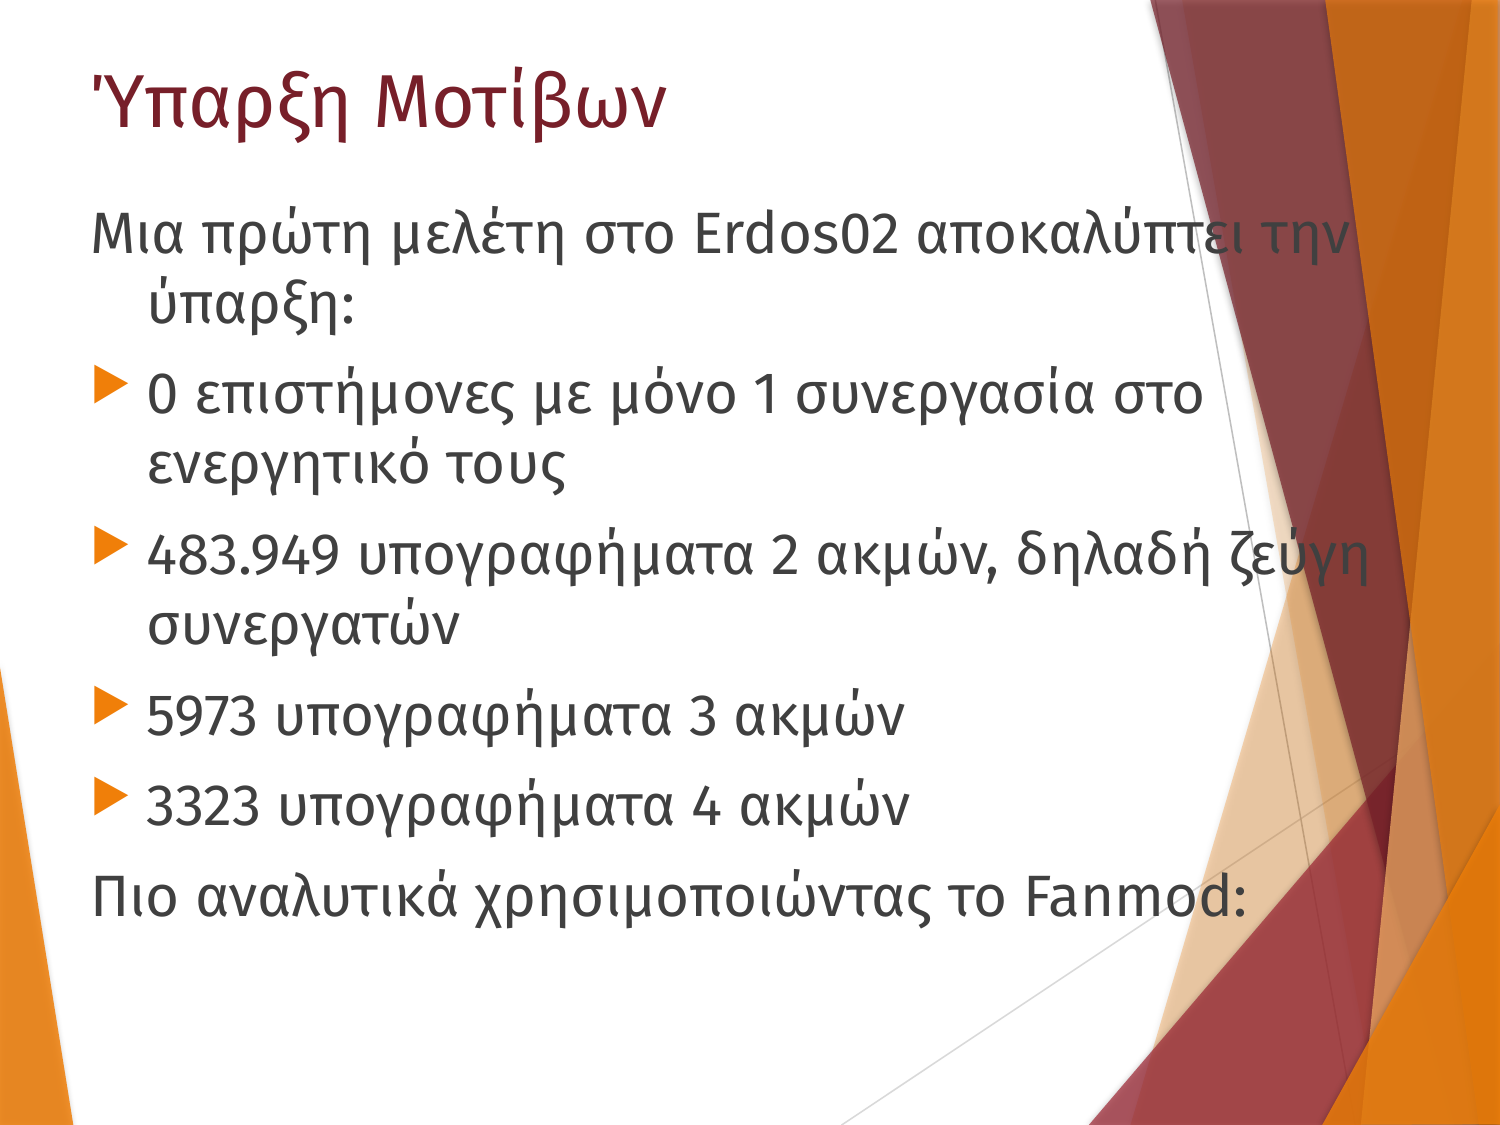

# Ύπαρξη Μοτίβων
Μια πρώτη μελέτη στο Erdos02 αποκαλύπτει την ύπαρξη:
0 επιστήμονες με μόνο 1 συνεργασία στο ενεργητικό τους
483.949 υπογραφήματα 2 ακμών, δηλαδή ζεύγη συνεργατών
5973 υπογραφήματα 3 ακμών
3323 υπογραφήματα 4 ακμών
Πιο αναλυτικά χρησιμοποιώντας το Fanmod: